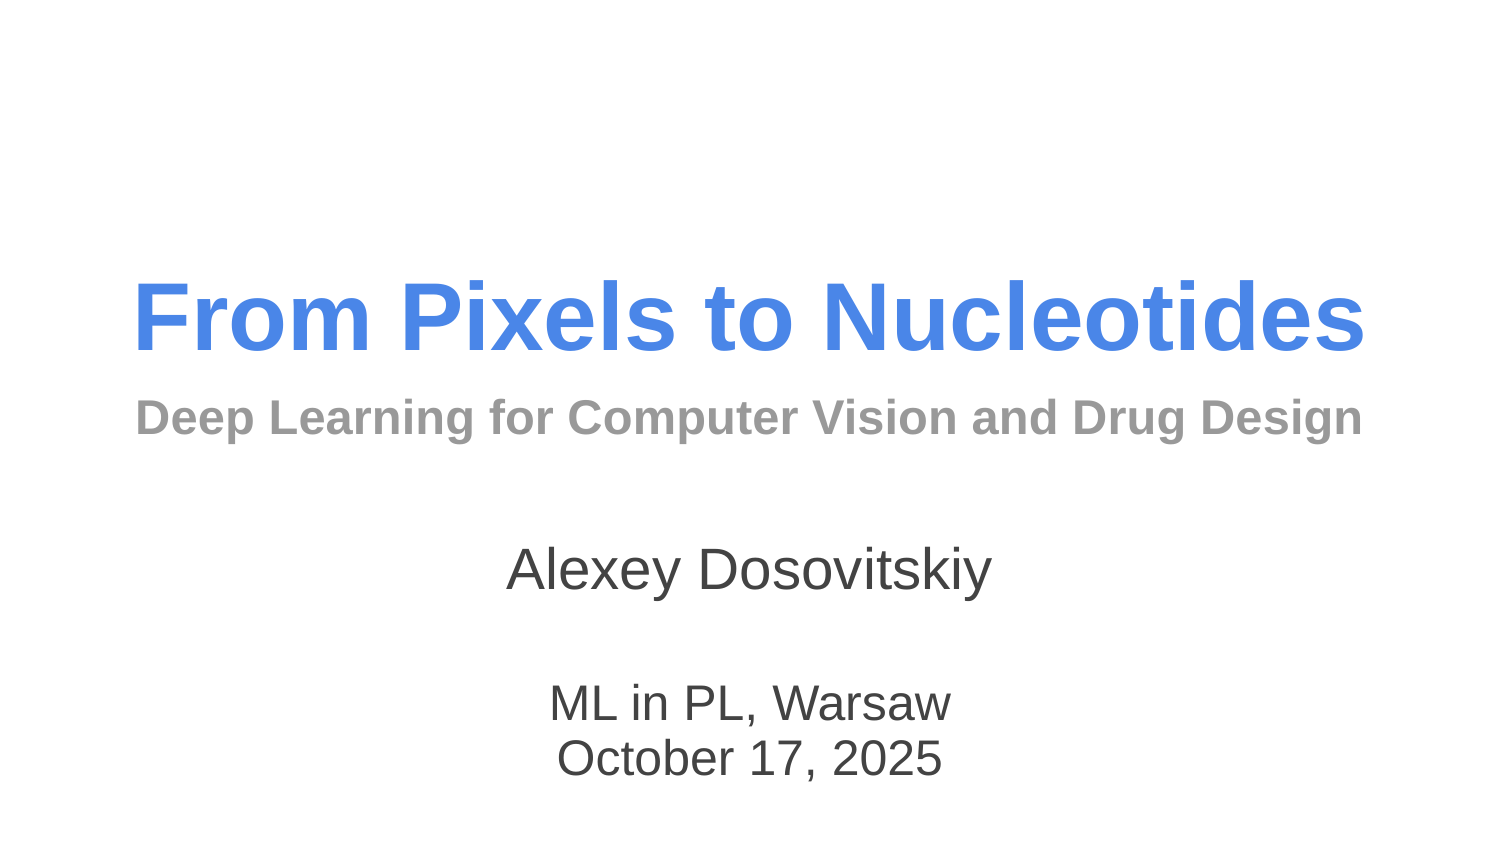

# From Pixels to Nucleotides
Deep Learning for Computer Vision and Drug Design
Alexey Dosovitskiy

ML in PL, Warsaw
October 17, 2025